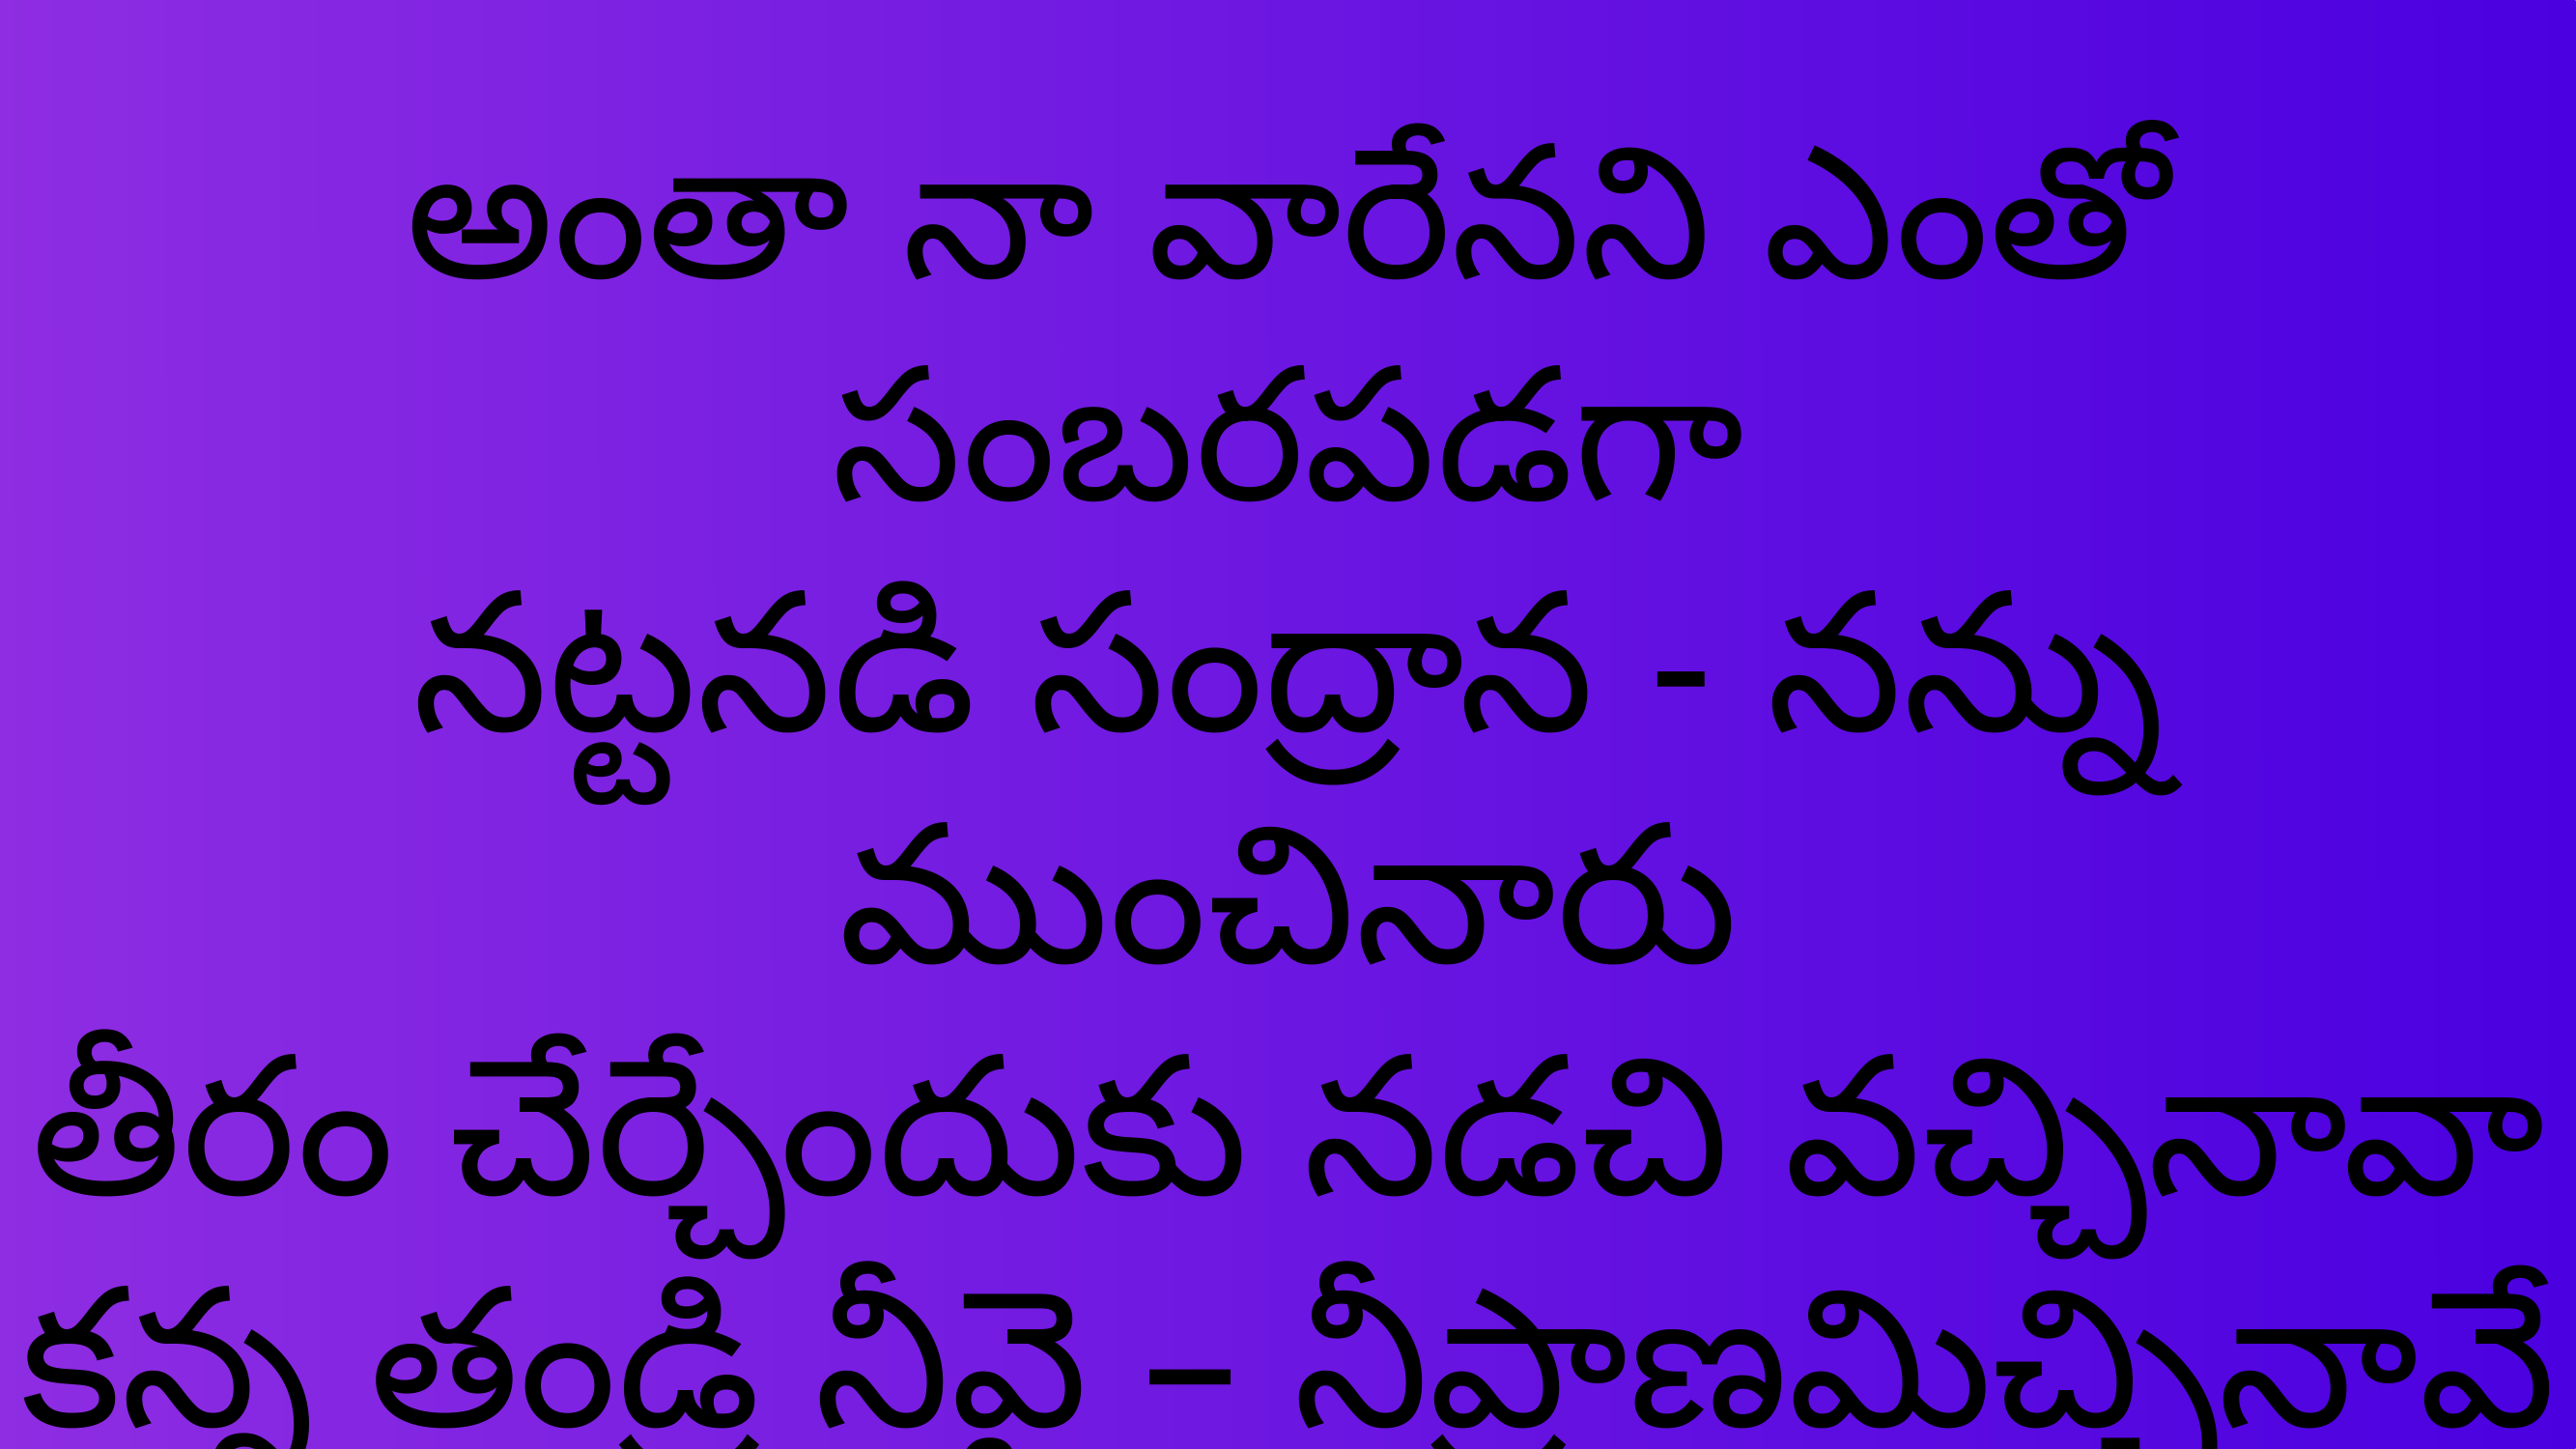

అంతా నా వారేనని ఎంతో సంబరపడగా
నట్టనడి సంద్రాన - నన్ను ముంచినారు
తీరం చేర్చేందుకు నడచి వచ్చినావా
కన్న తండ్రి నీవై – నీప్రాణమిచ్చినావే
చాలిన దేవుడని నేను నిన్ను పాడనీ